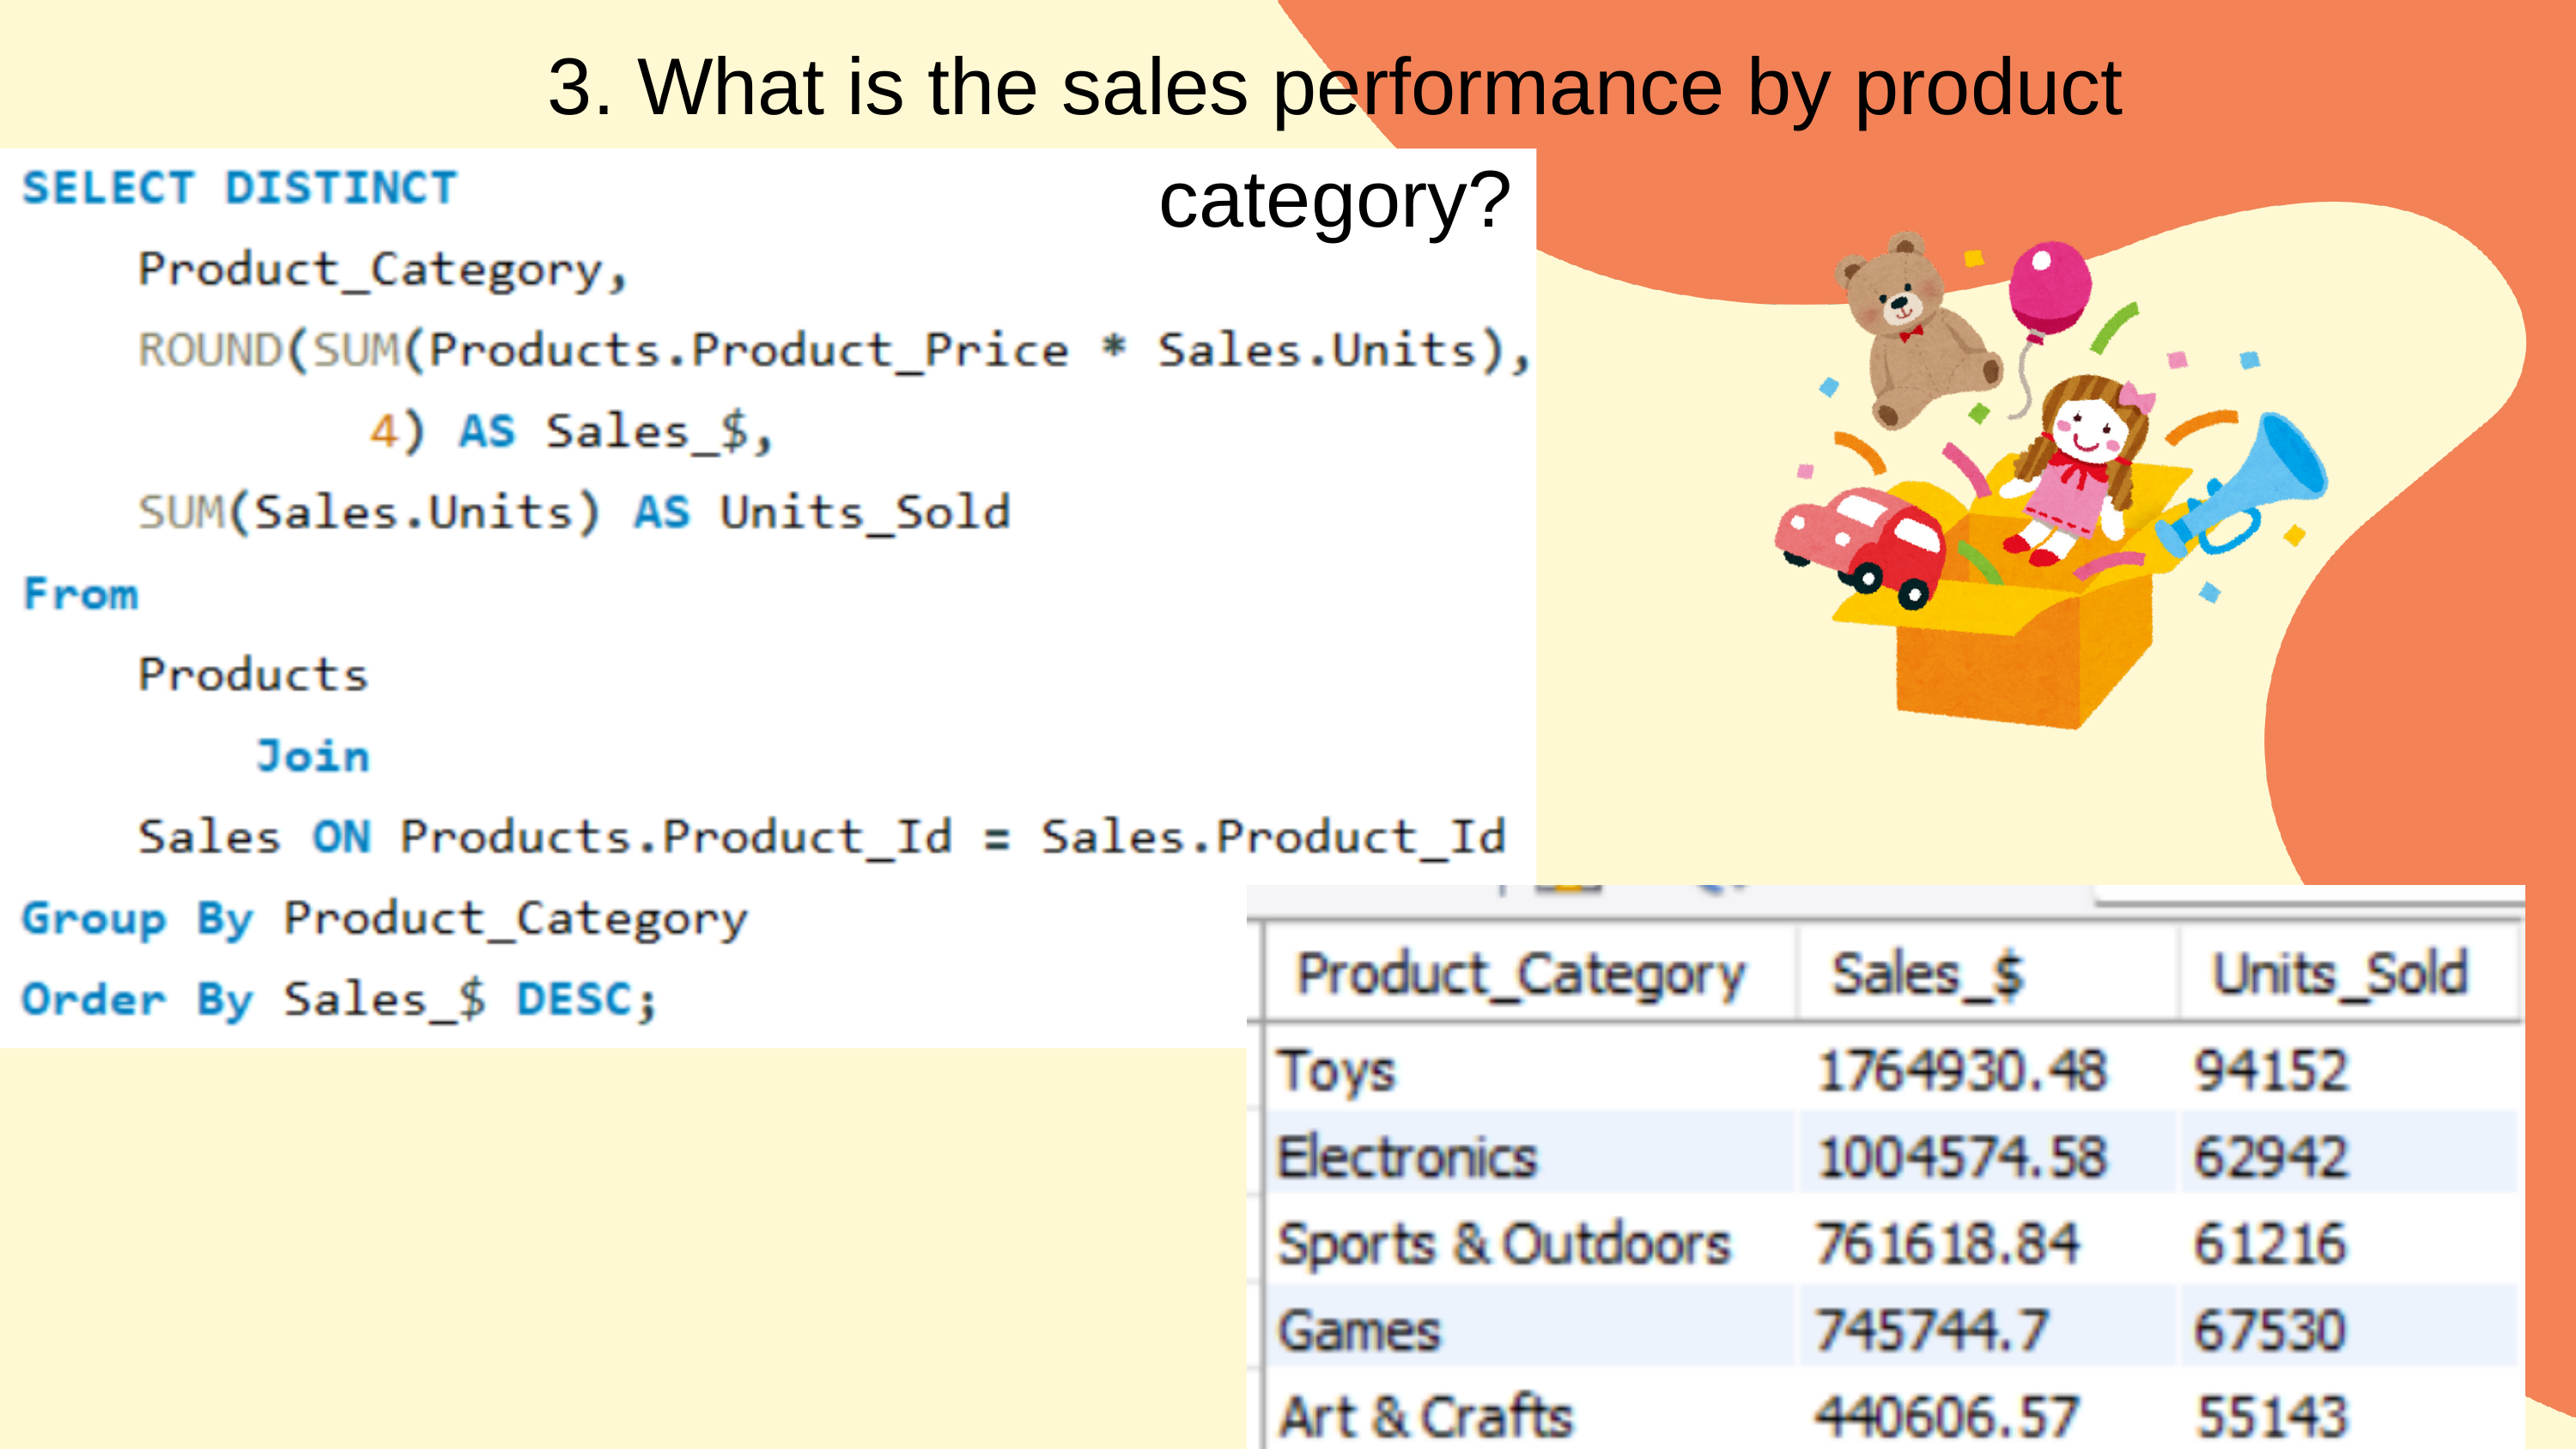

3. What is the sales performance by product category?